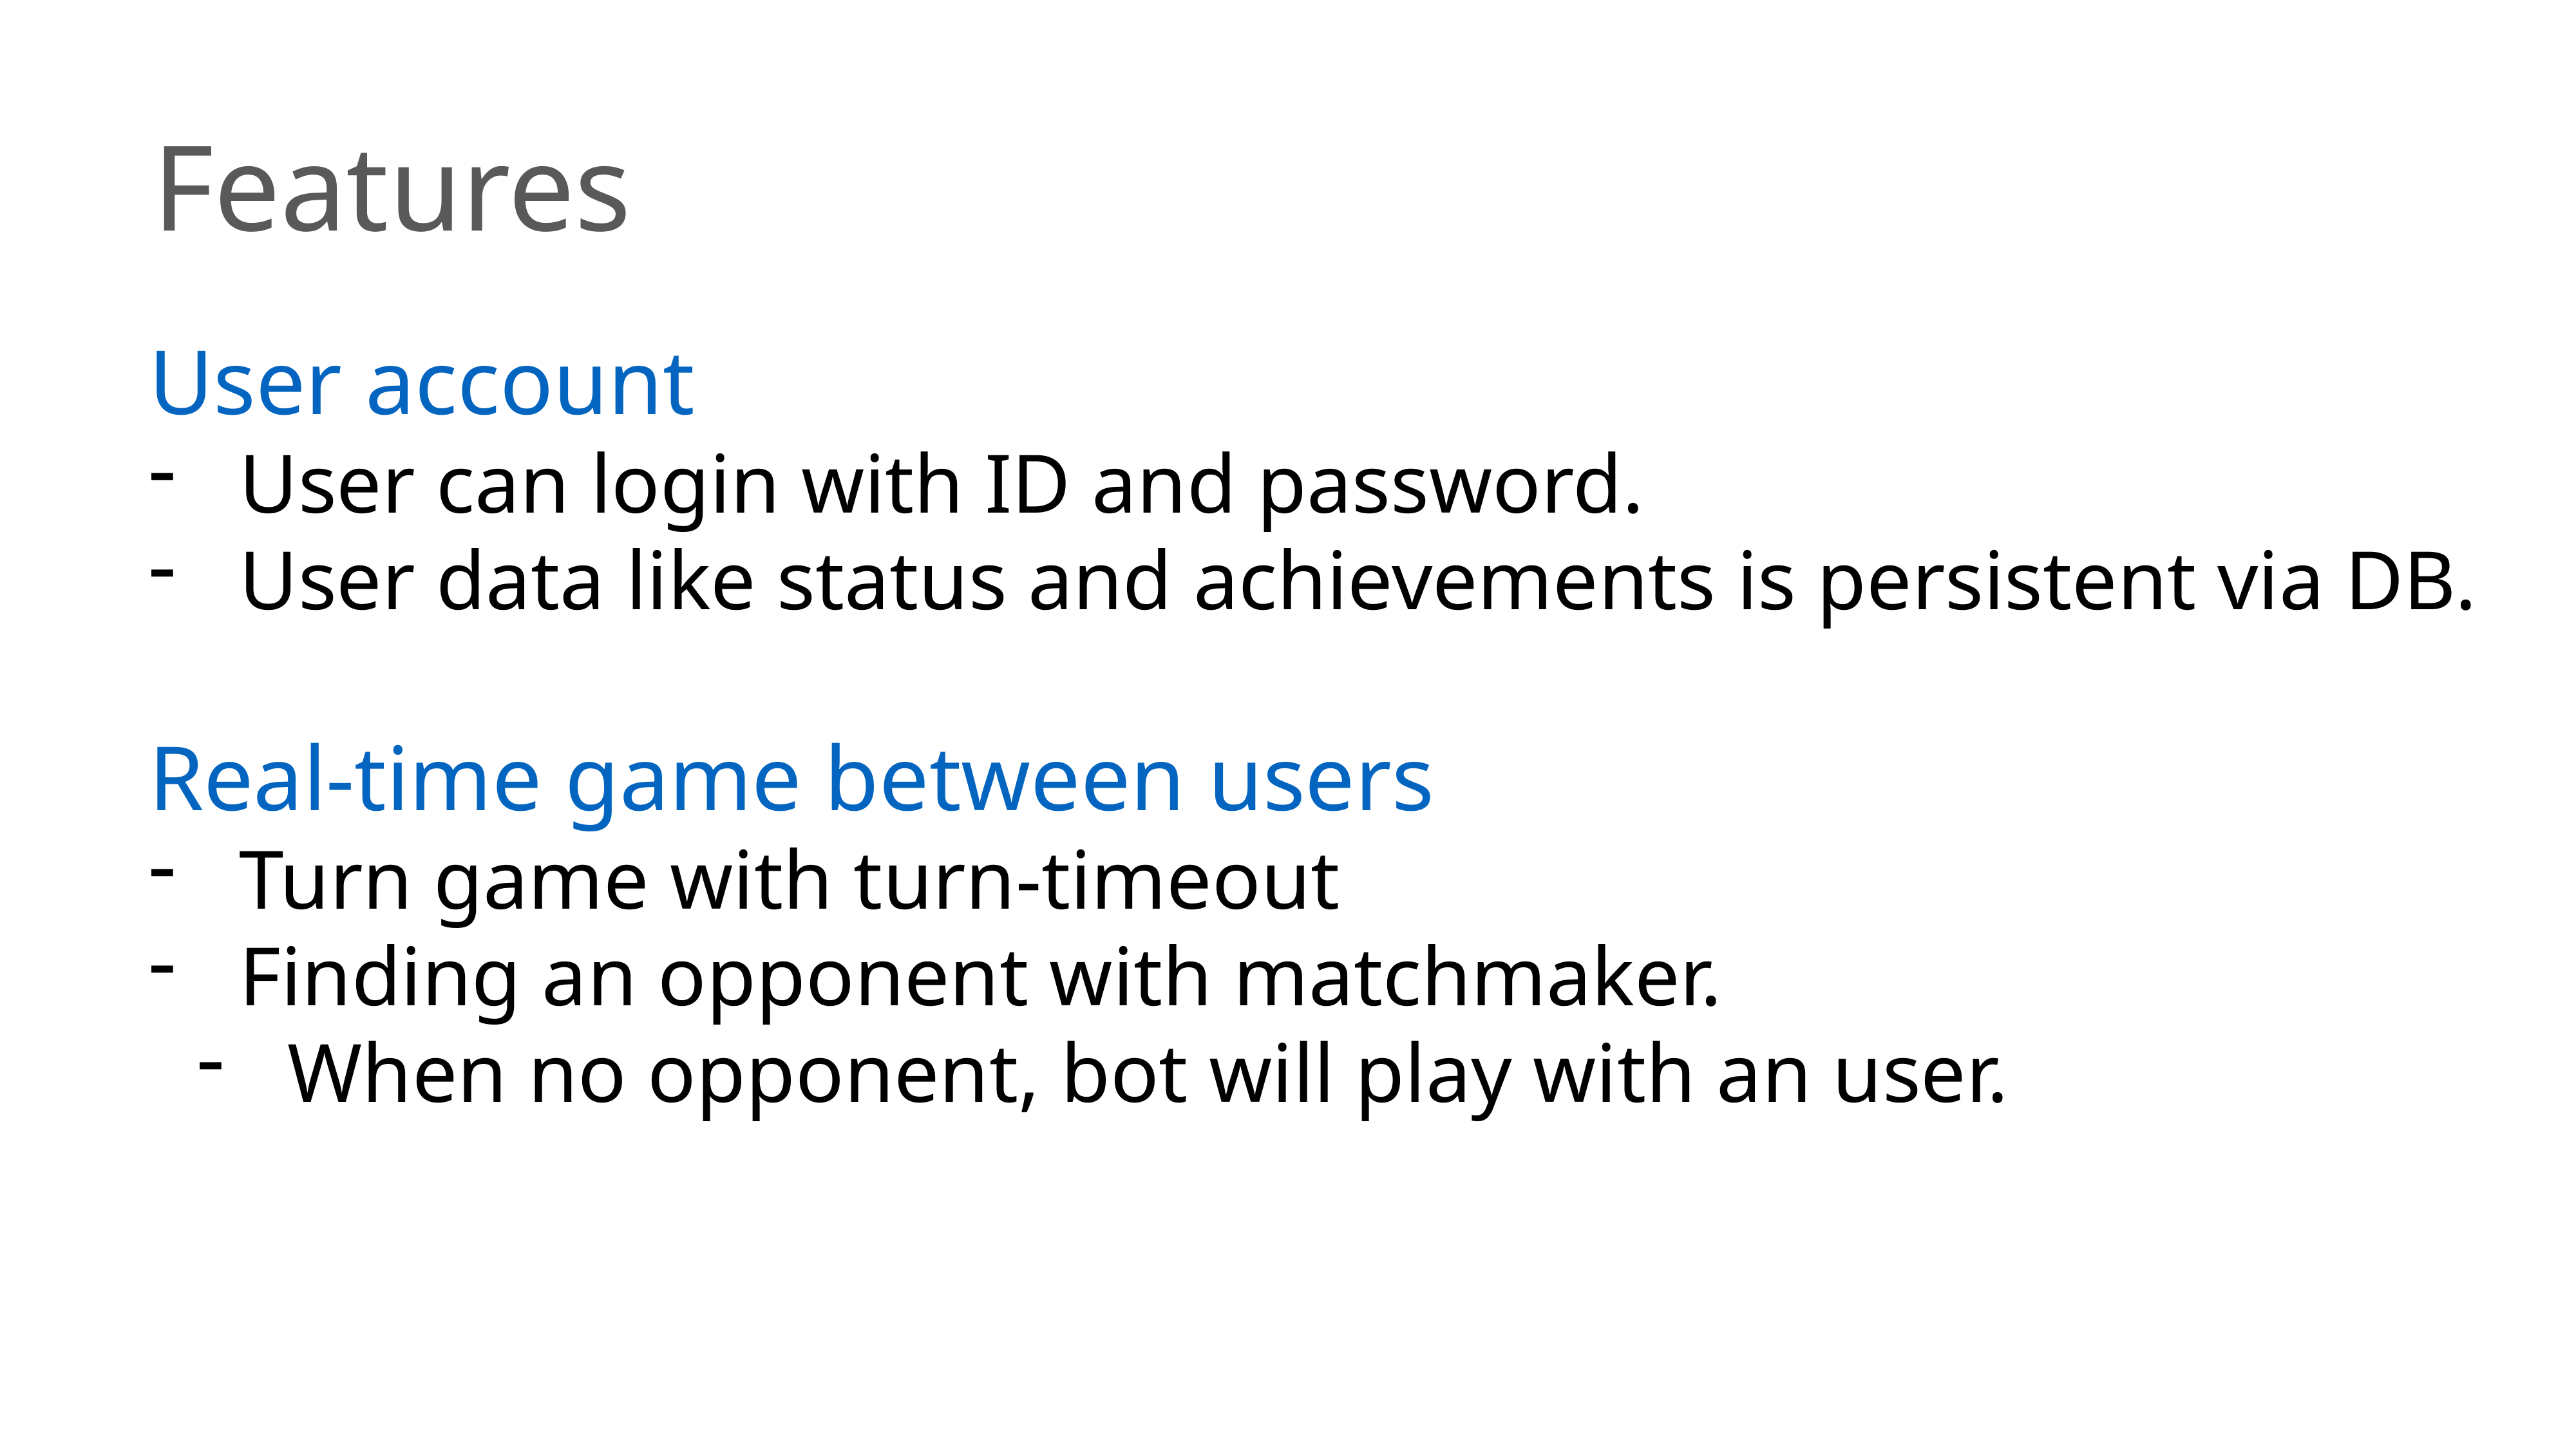

Features
User account
User can login with ID and password.
User data like status and achievements is persistent via DB.

Real-time game between users
Turn game with turn-timeout
Finding an opponent with matchmaker.
When no opponent, bot will play with an user.